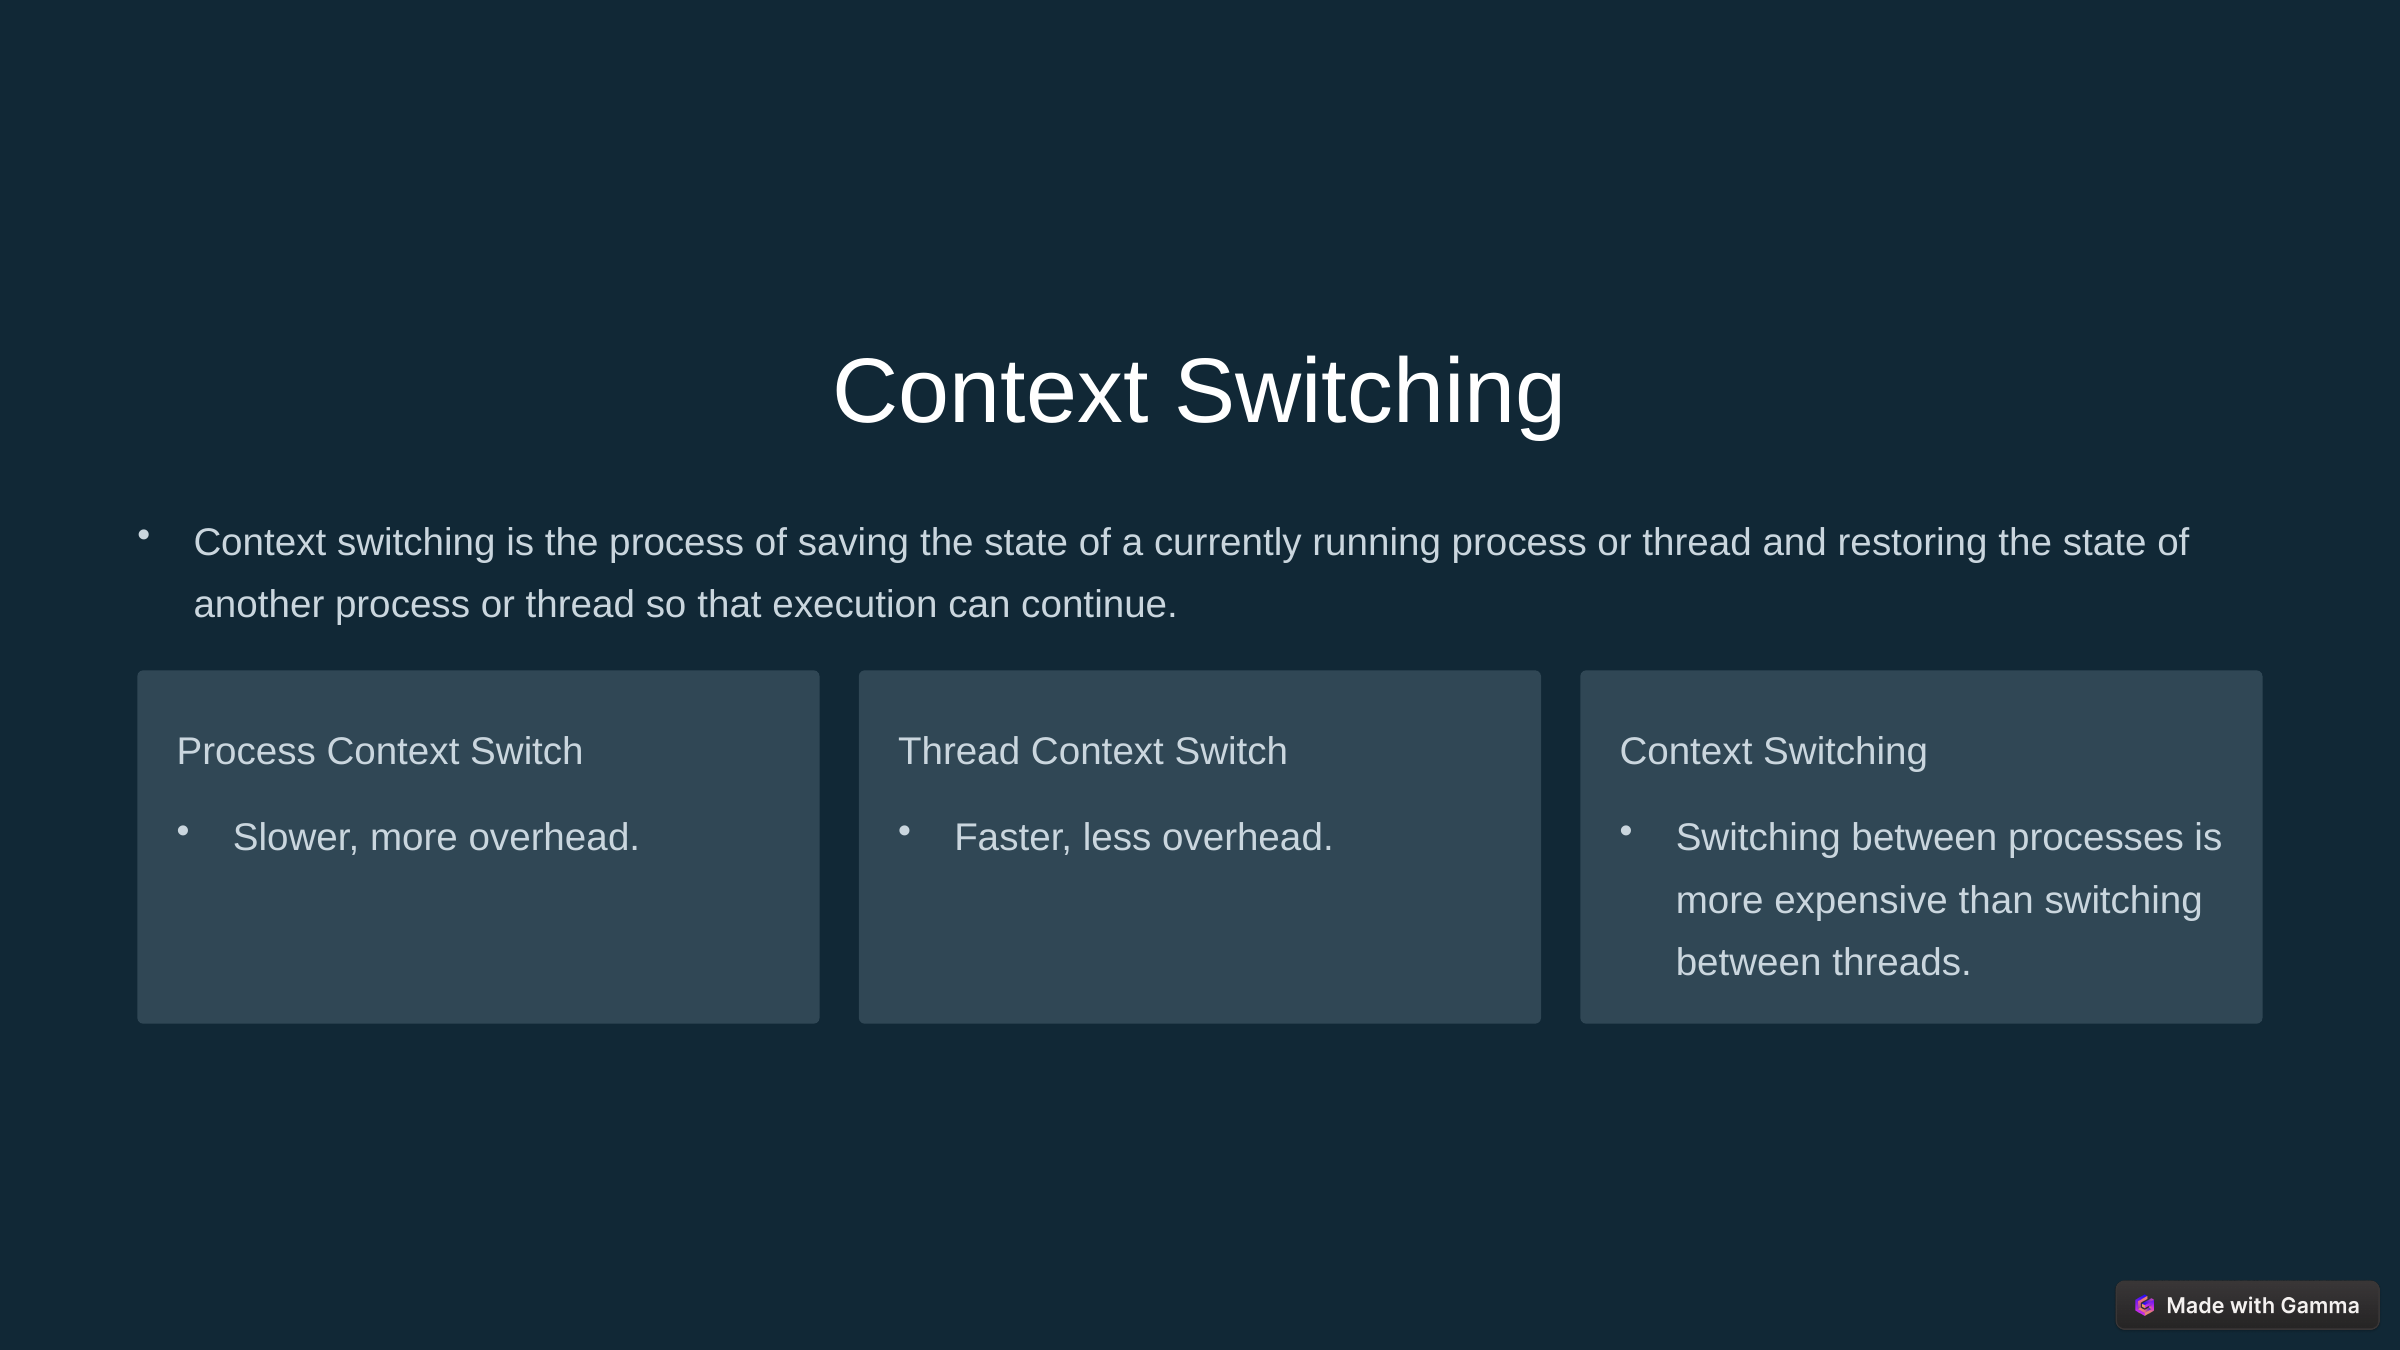

Context Switching
Context switching is the process of saving the state of a currently running process or thread and restoring the state of another process or thread so that execution can continue.

Process Context Switch
Thread Context Switch
Context Switching
Slower, more overhead.
Faster, less overhead.
Switching between processes is more expensive than switching between threads.